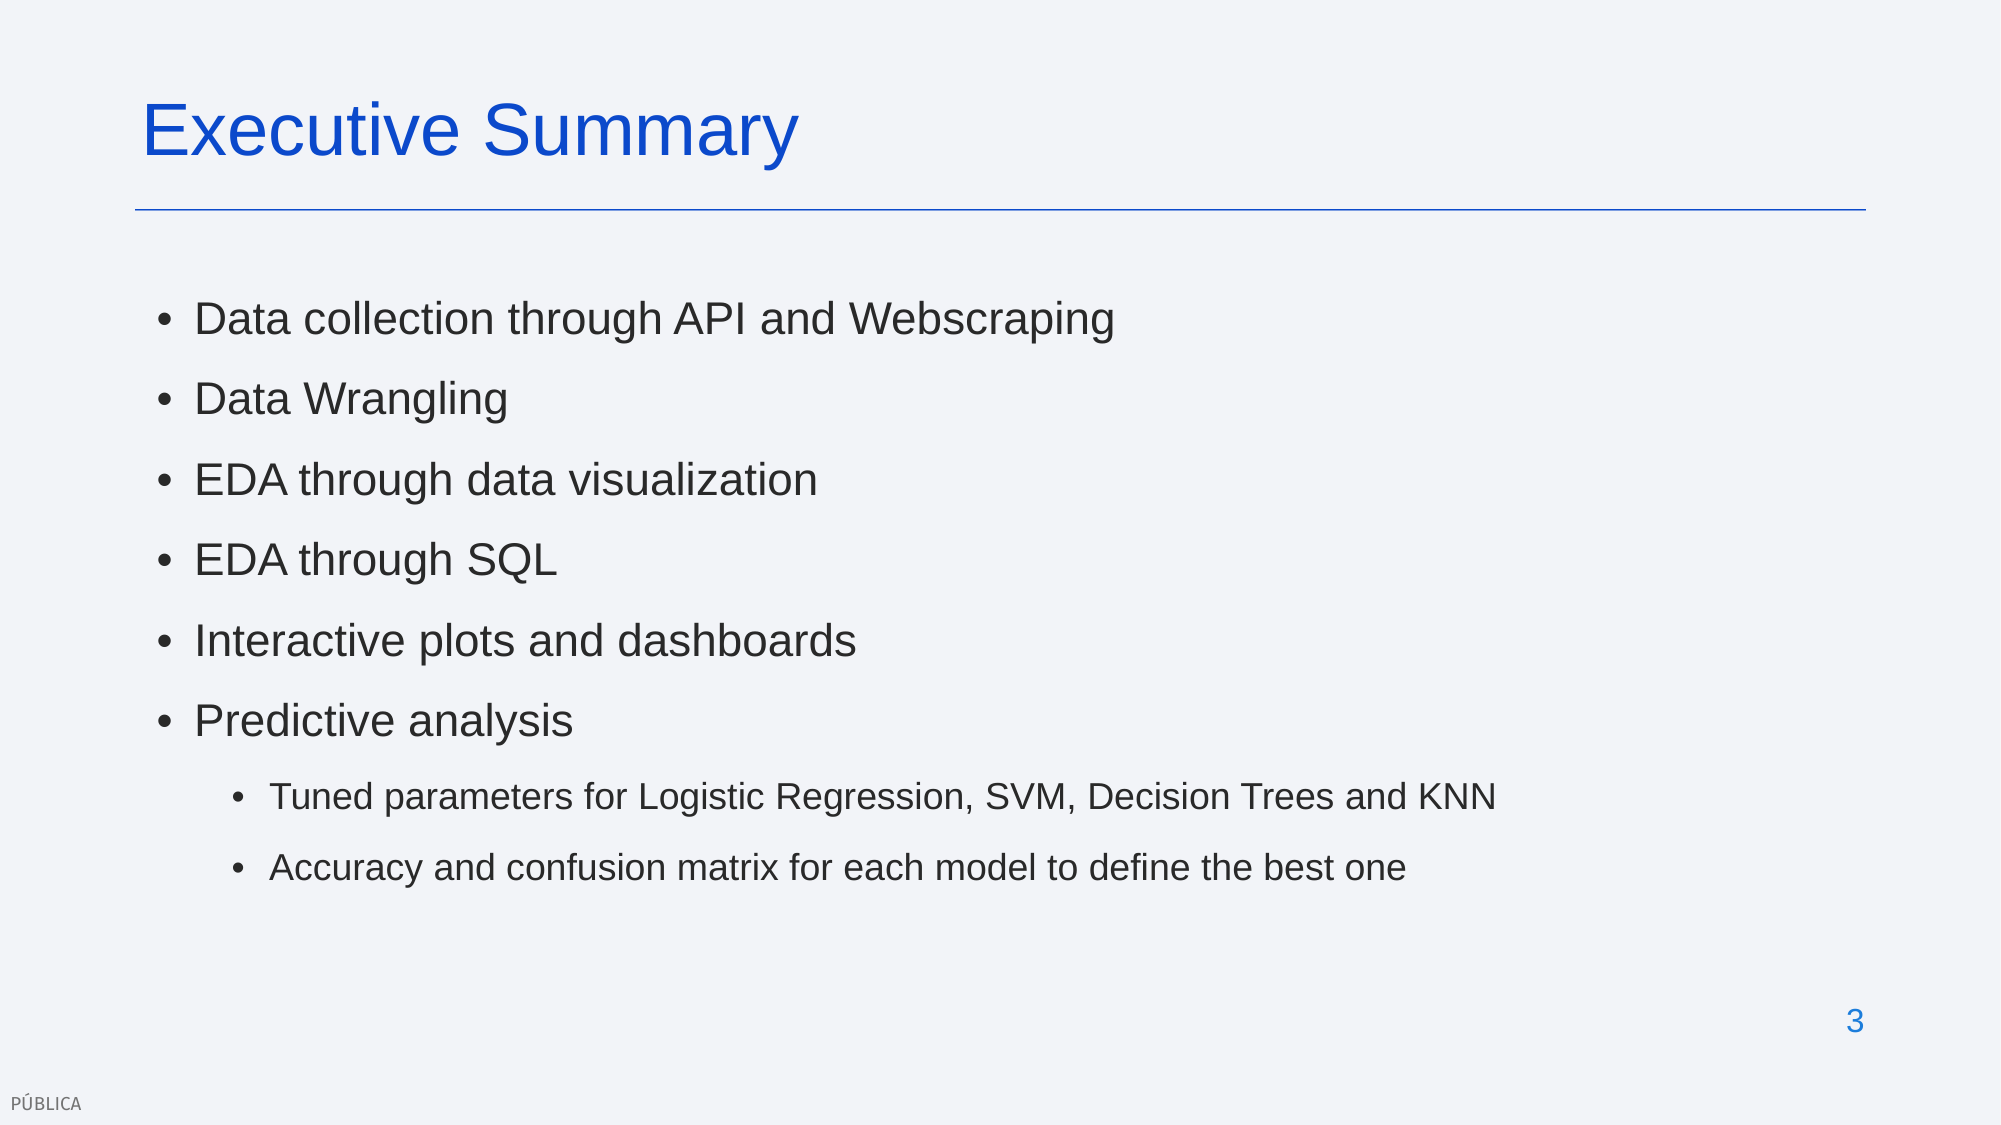

Executive Summary
Data collection through API and Webscraping
Data Wrangling
EDA through data visualization
EDA through SQL
Interactive plots and dashboards
Predictive analysis
Tuned parameters for Logistic Regression, SVM, Decision Trees and KNN
Accuracy and confusion matrix for each model to define the best one
3